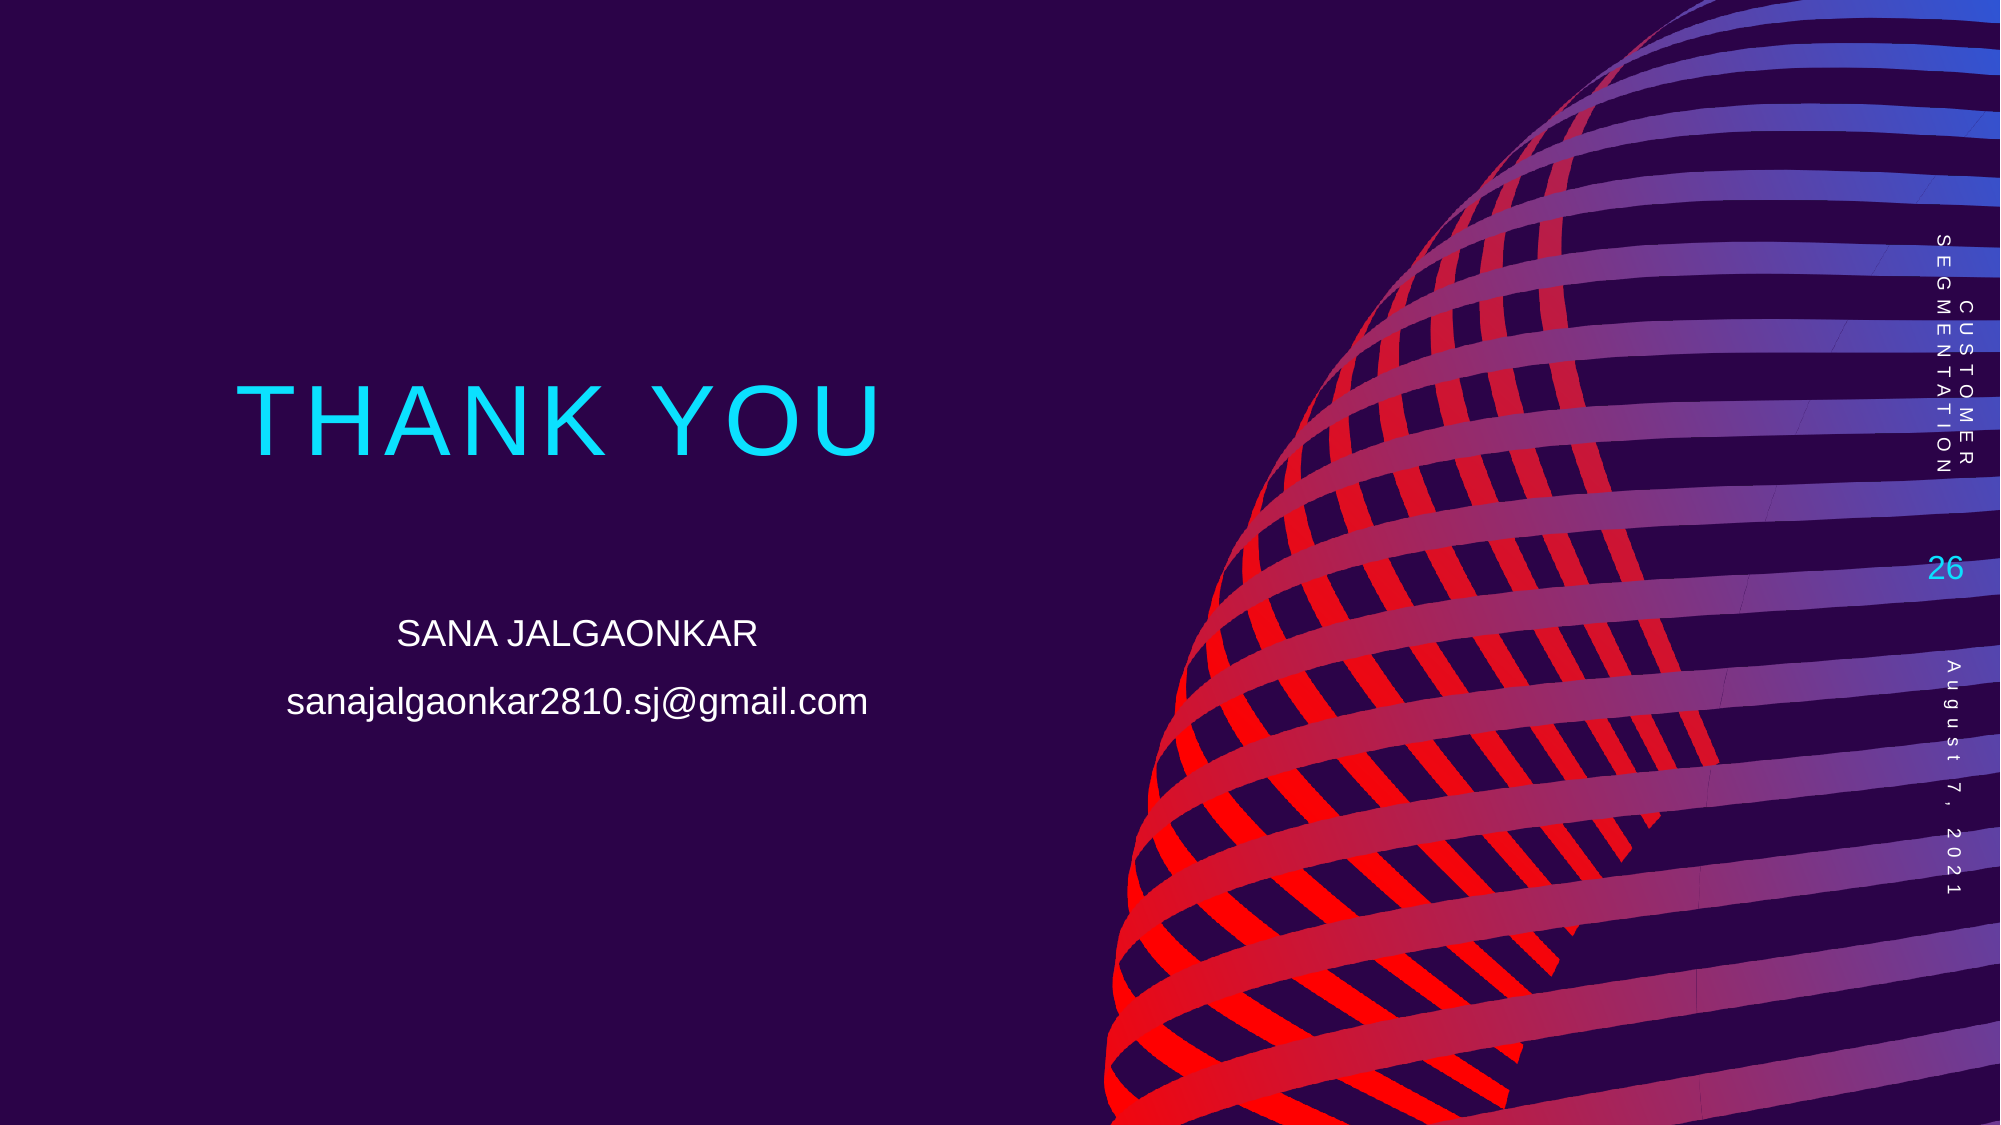

# Thank you
Customer Segmentation
26
SANA JALGAONKAR​​
sanajalgaonkar2810.sj@gmail.com​
August 7, 2021